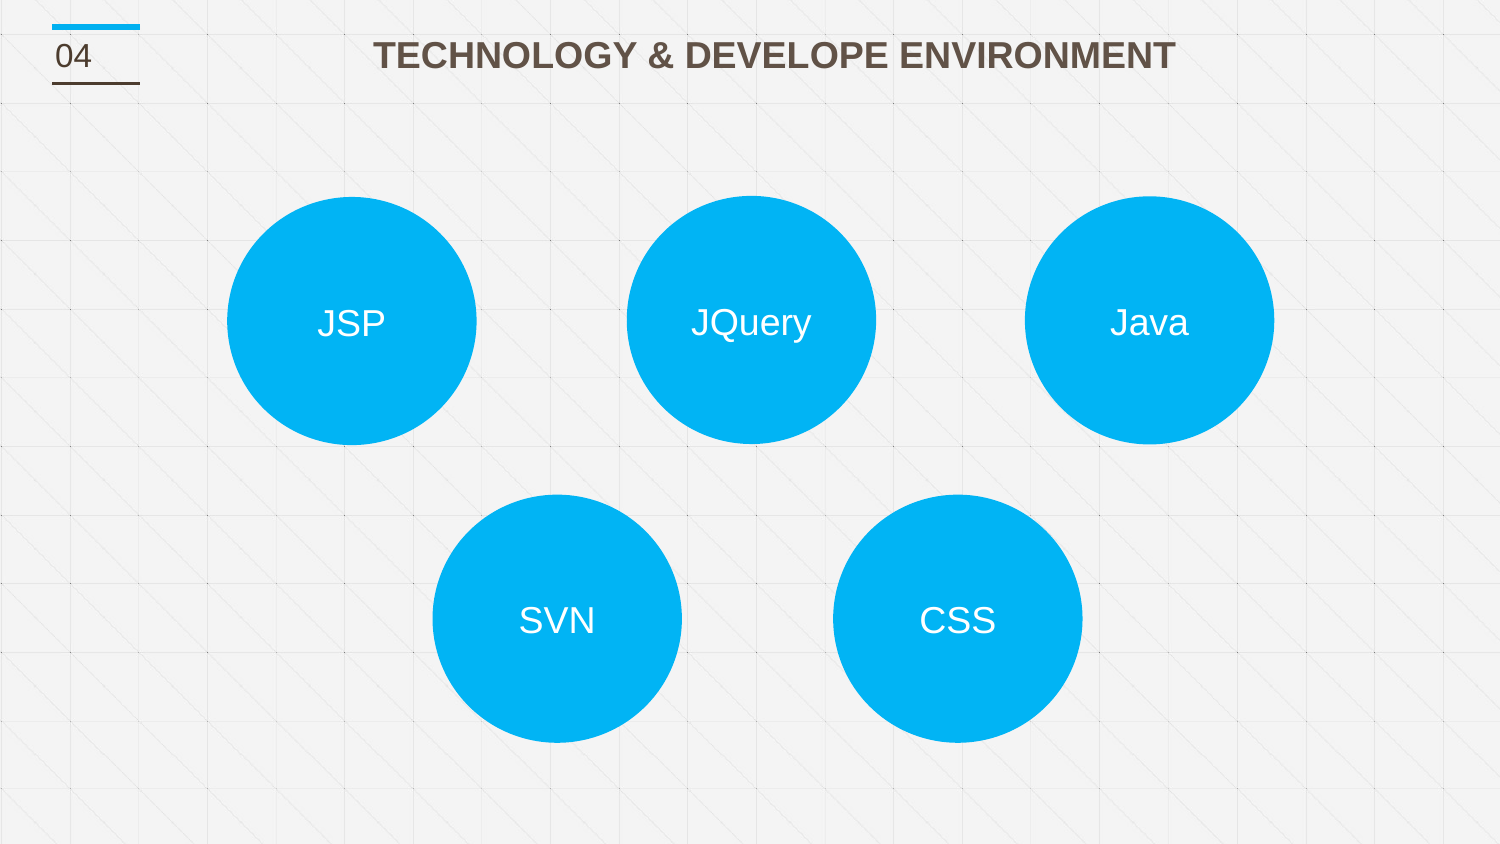

TECHNOLOGY & DEVELOPE ENVIRONMENT
04
JQuery
Java
JSP
SVN
CSS